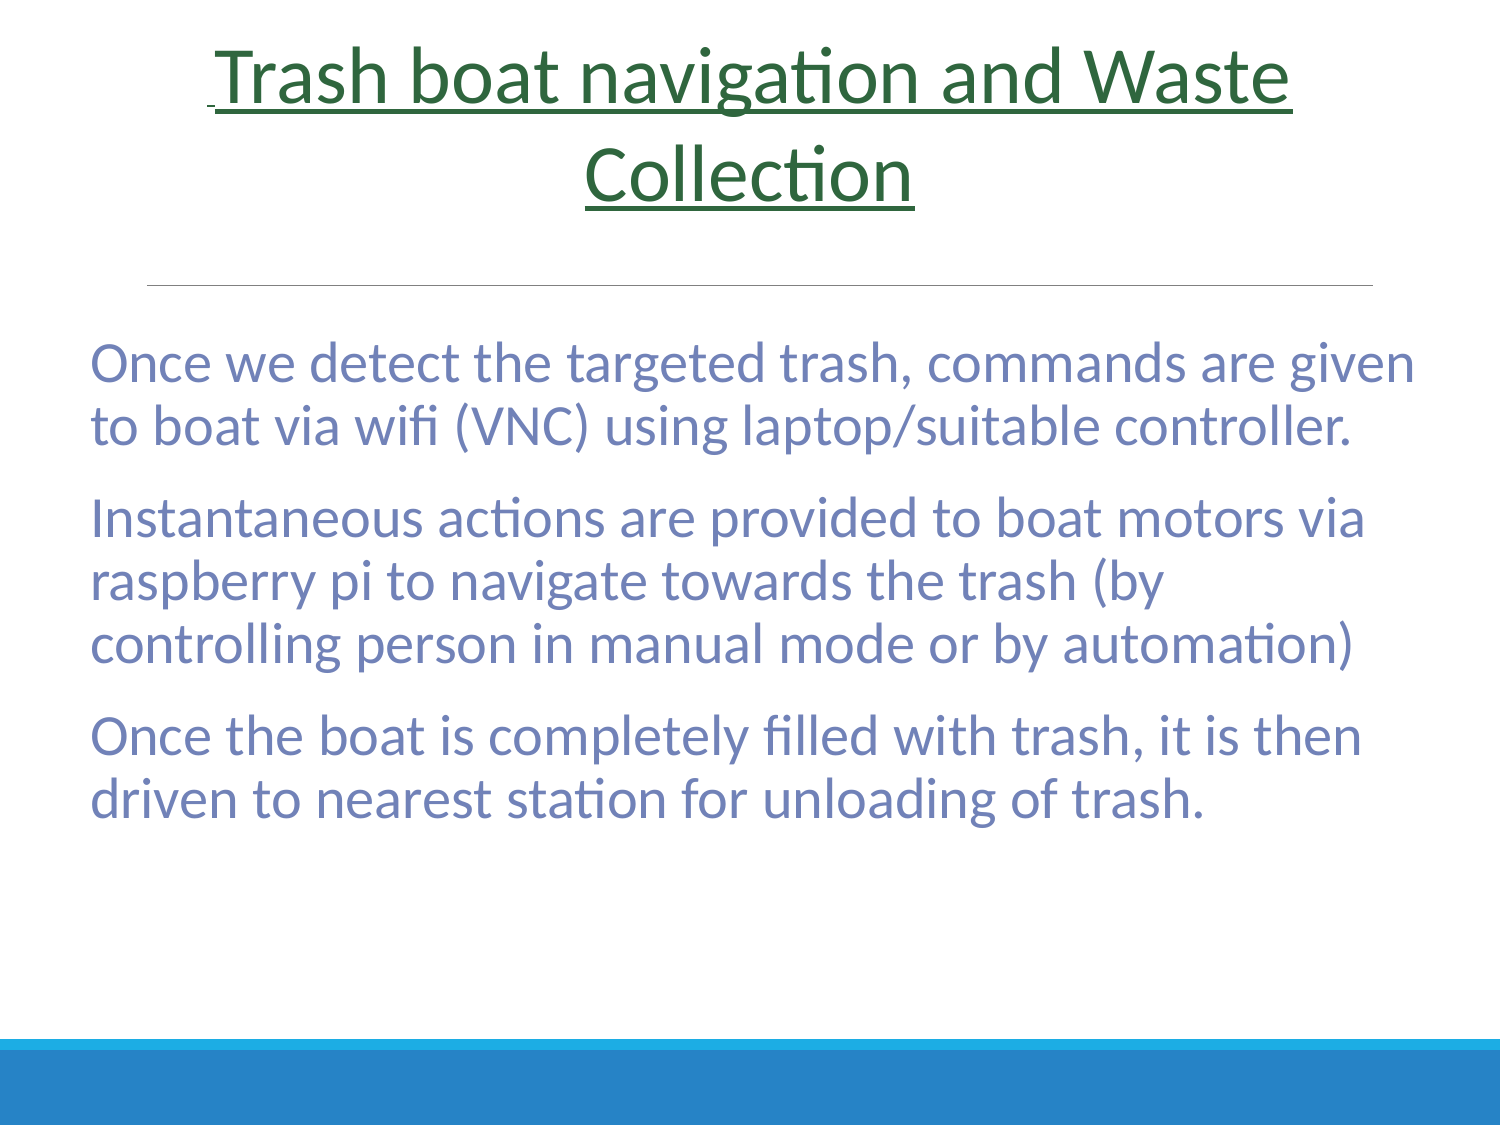

# Trash boat navigation and Waste Collection
Once we detect the targeted trash, commands are given to boat via wifi (VNC) using laptop/suitable controller.
Instantaneous actions are provided to boat motors via raspberry pi to navigate towards the trash (by controlling person in manual mode or by automation)
Once the boat is completely filled with trash, it is then driven to nearest station for unloading of trash.